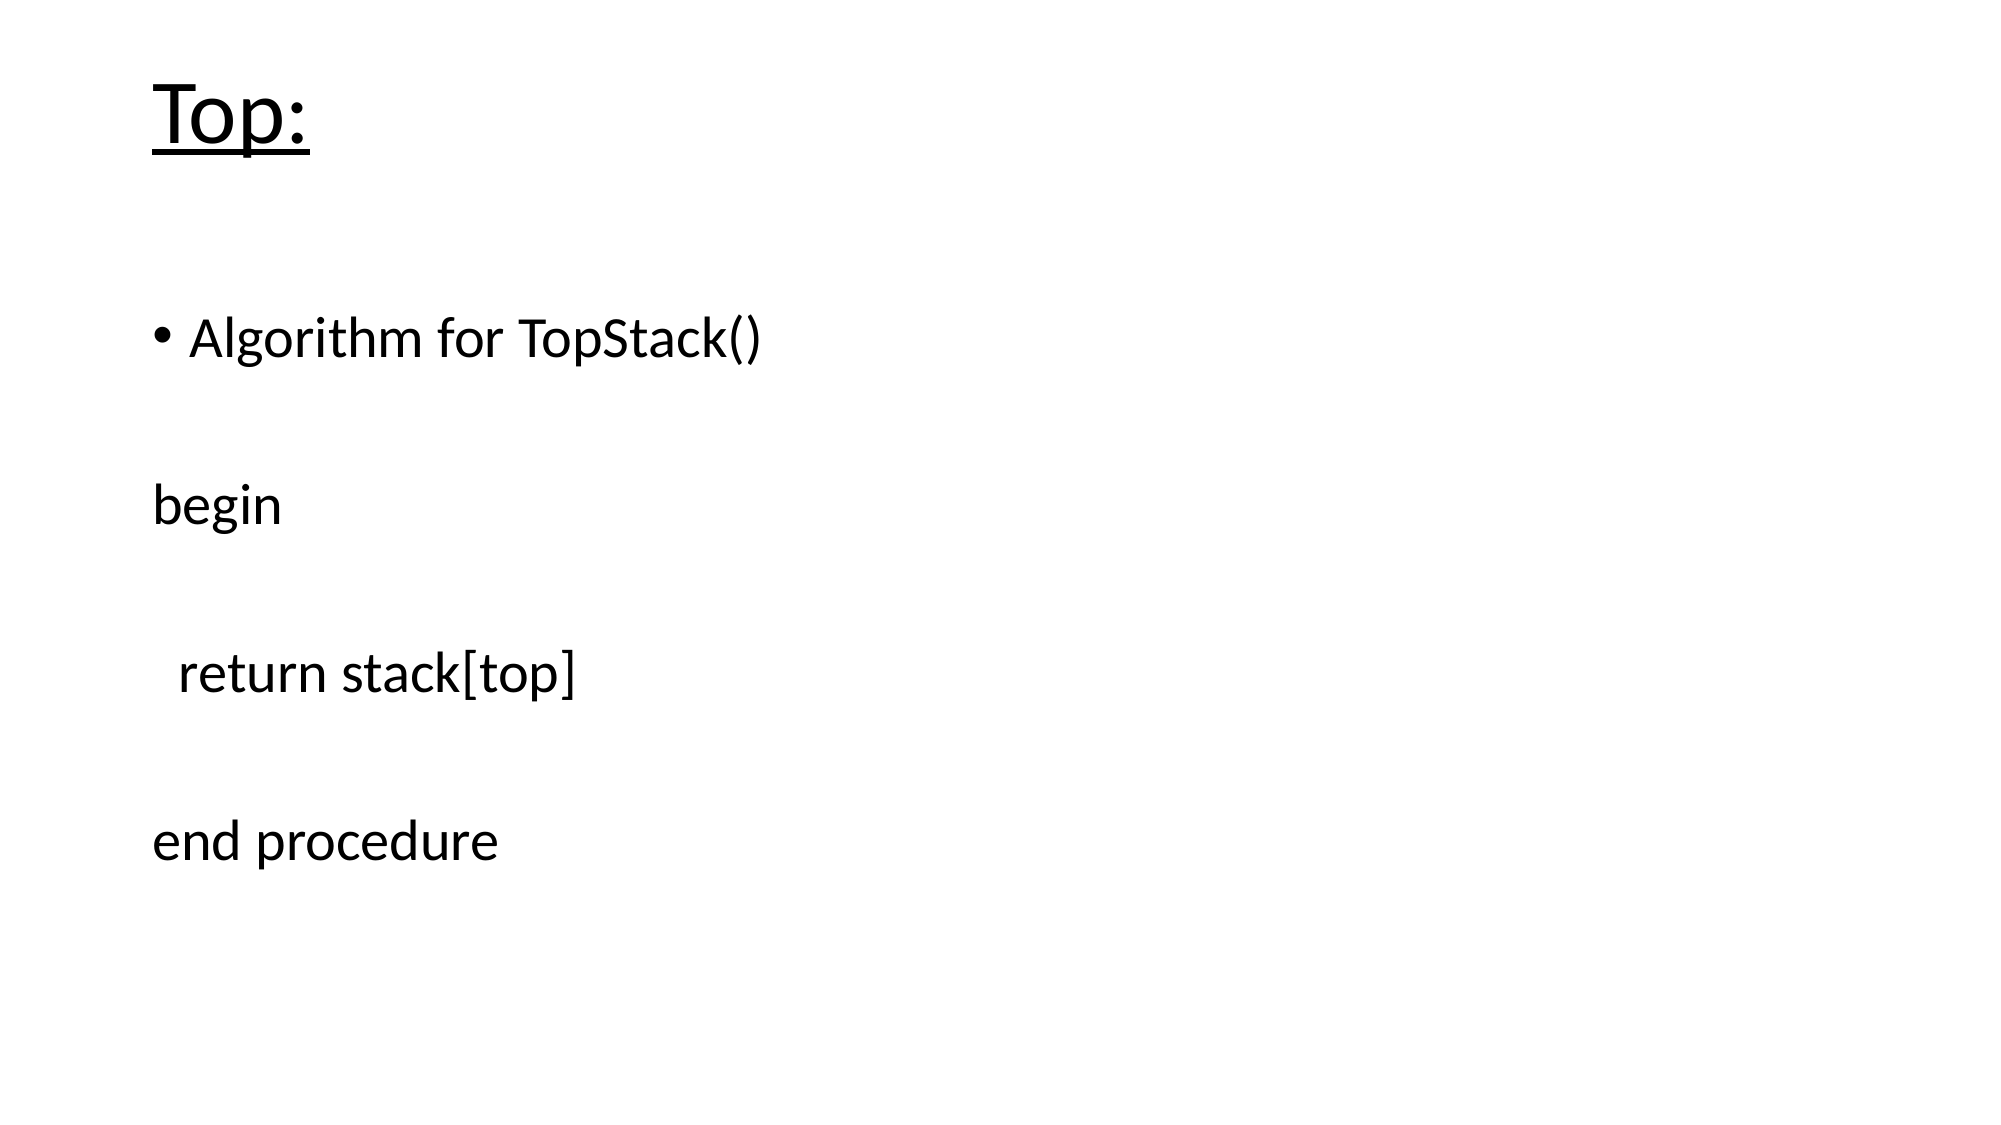

# Top:
Algorithm for TopStack()

begin

  return stack[top]

end procedure